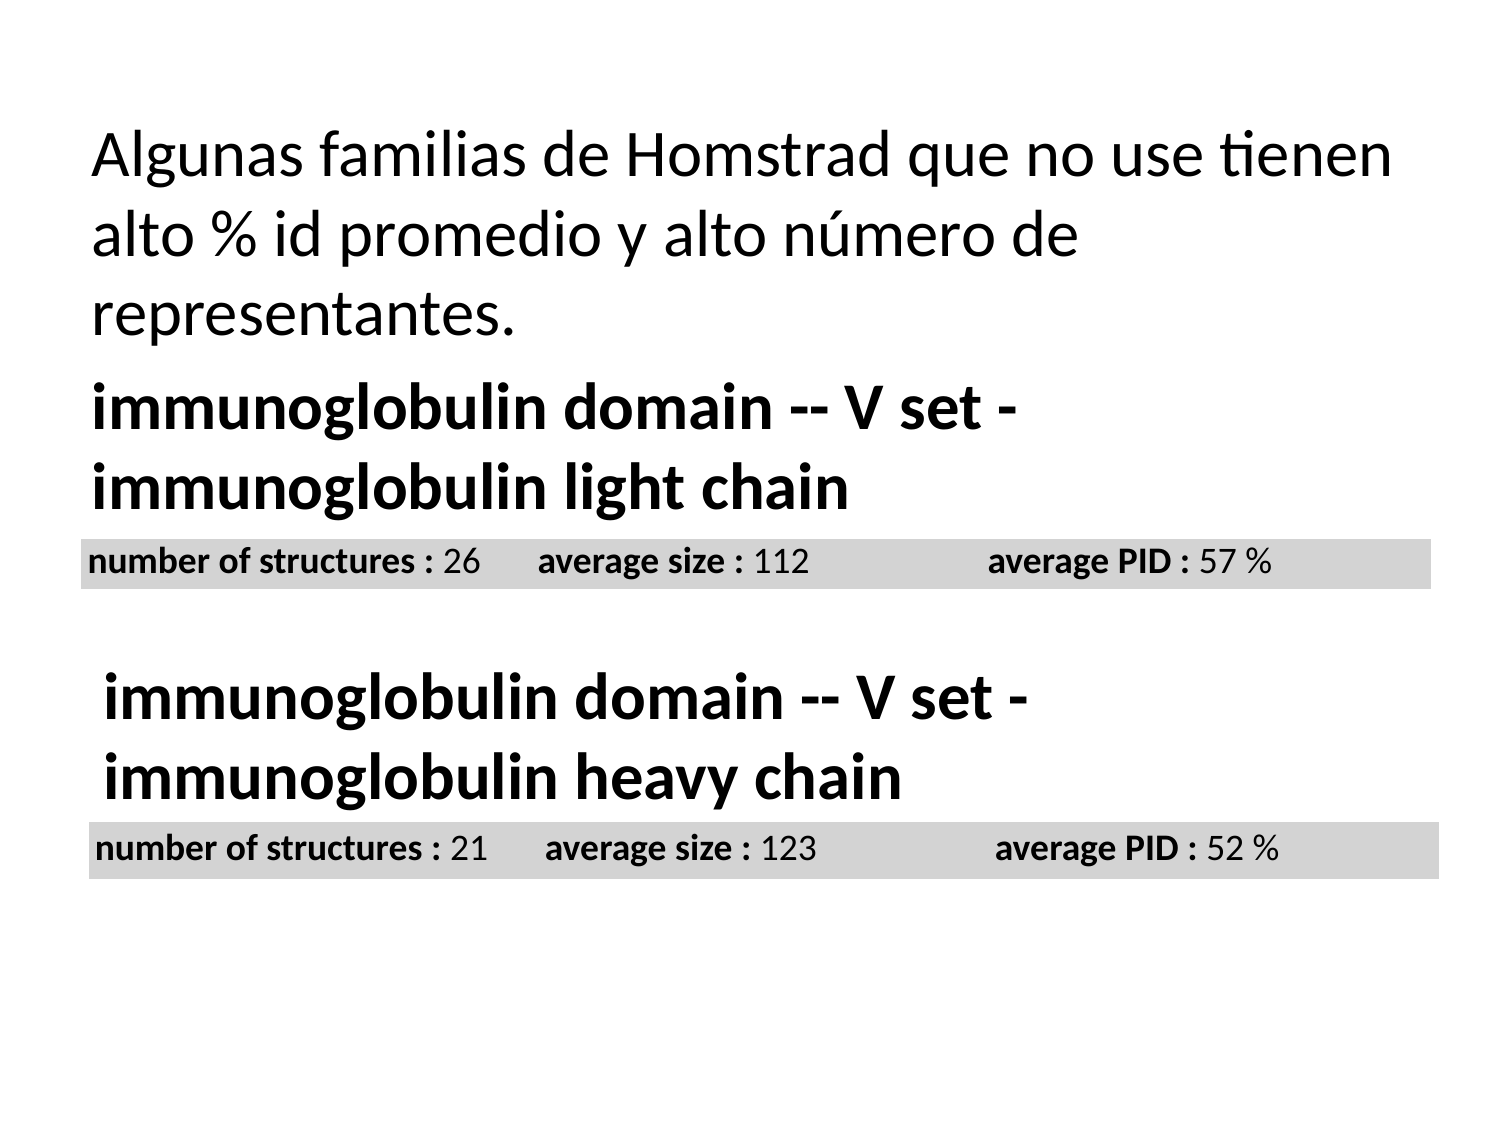

Algunas familias de Homstrad que no use tienen alto % id promedio y alto número de representantes.
immunoglobulin domain -- V set - immunoglobulin light chain

| number of structures : 26 | average size : 112 | average PID : 57 % |
| --- | --- | --- |
immunoglobulin domain -- V set - immunoglobulin heavy chain
| number of structures : 21 | average size : 123 | average PID : 52 % |
| --- | --- | --- |